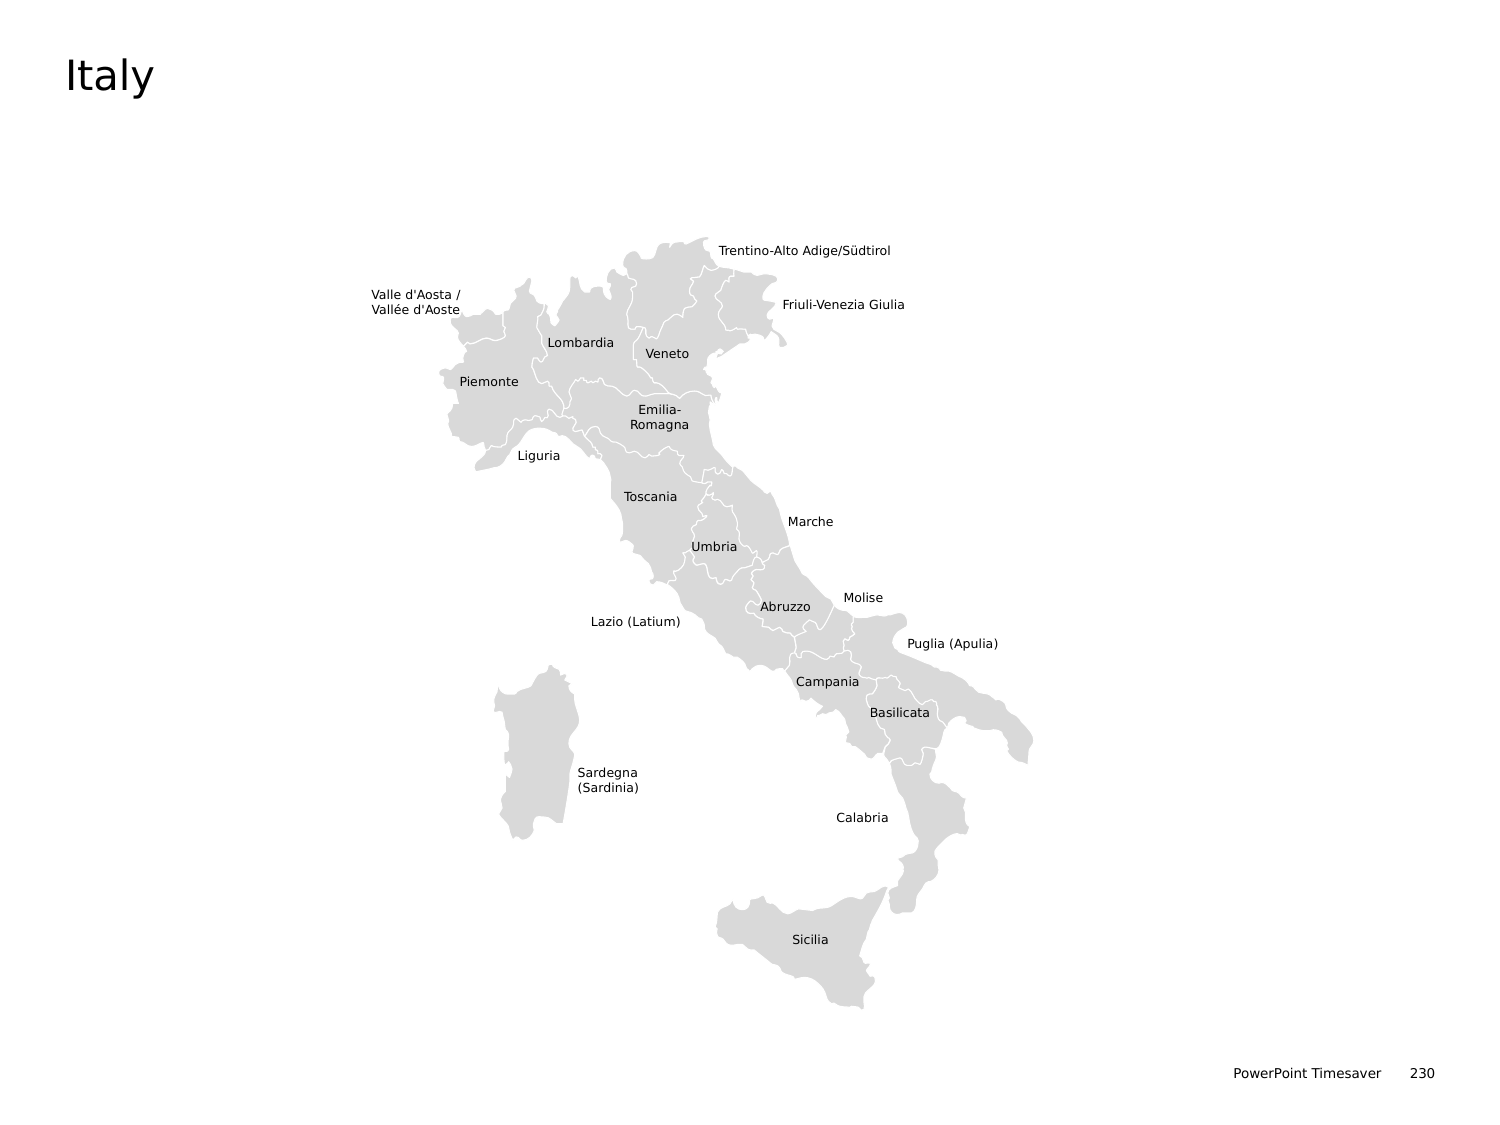

# Italy

Trentino-Alto Adige/Südtirol
Valle d'Aosta /
Vallée d'Aoste
Friuli-Venezia Giulia
Lombardia
Veneto
Piemonte
Emilia-
Romagna
Liguria
Toscania
Marche
Umbria
Molise
Abruzzo
Lazio (Latium)
Puglia (Apulia)
Campania
Basilicata
Sardegna
(Sardinia)
Calabria
Sicilia